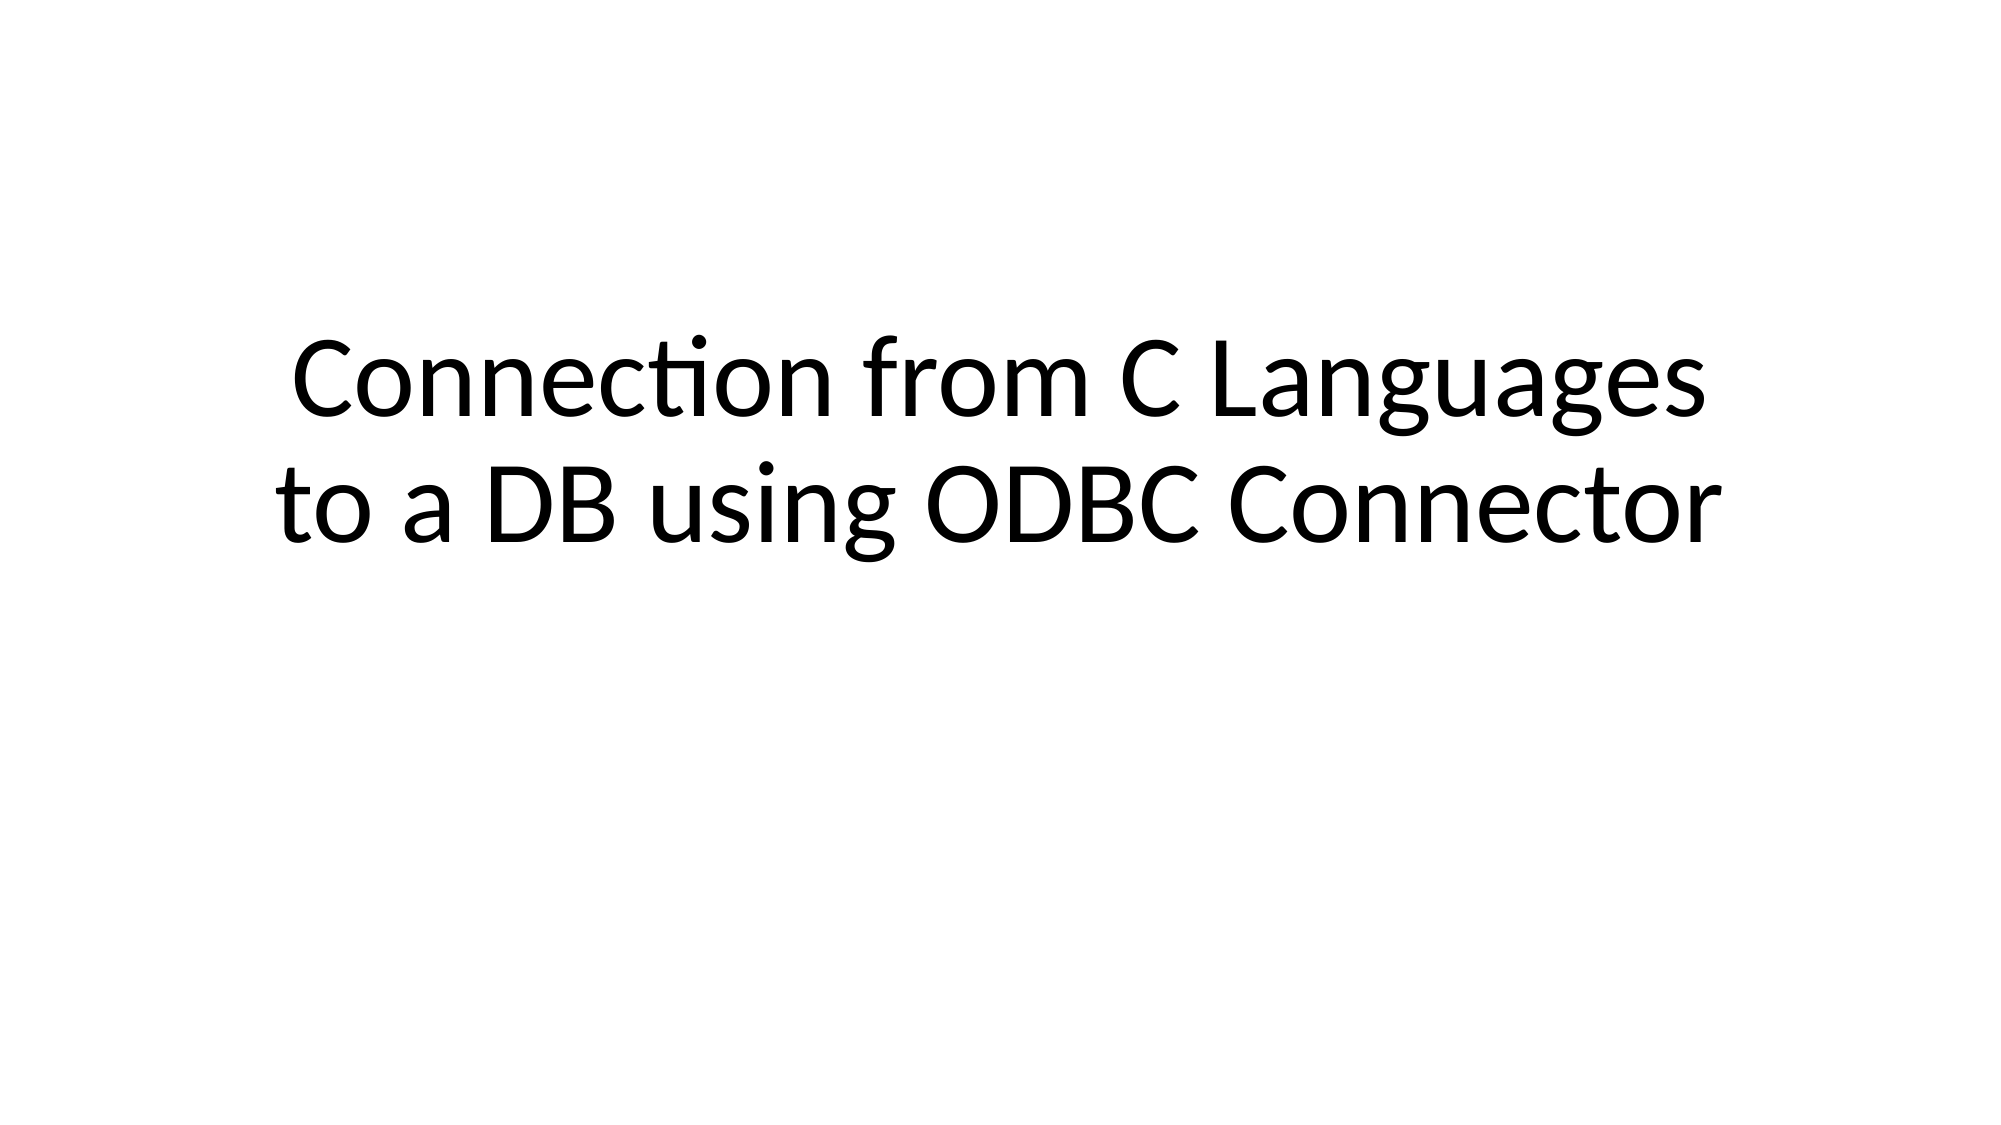

# Connection from C Languages to a DB using ODBC Connector